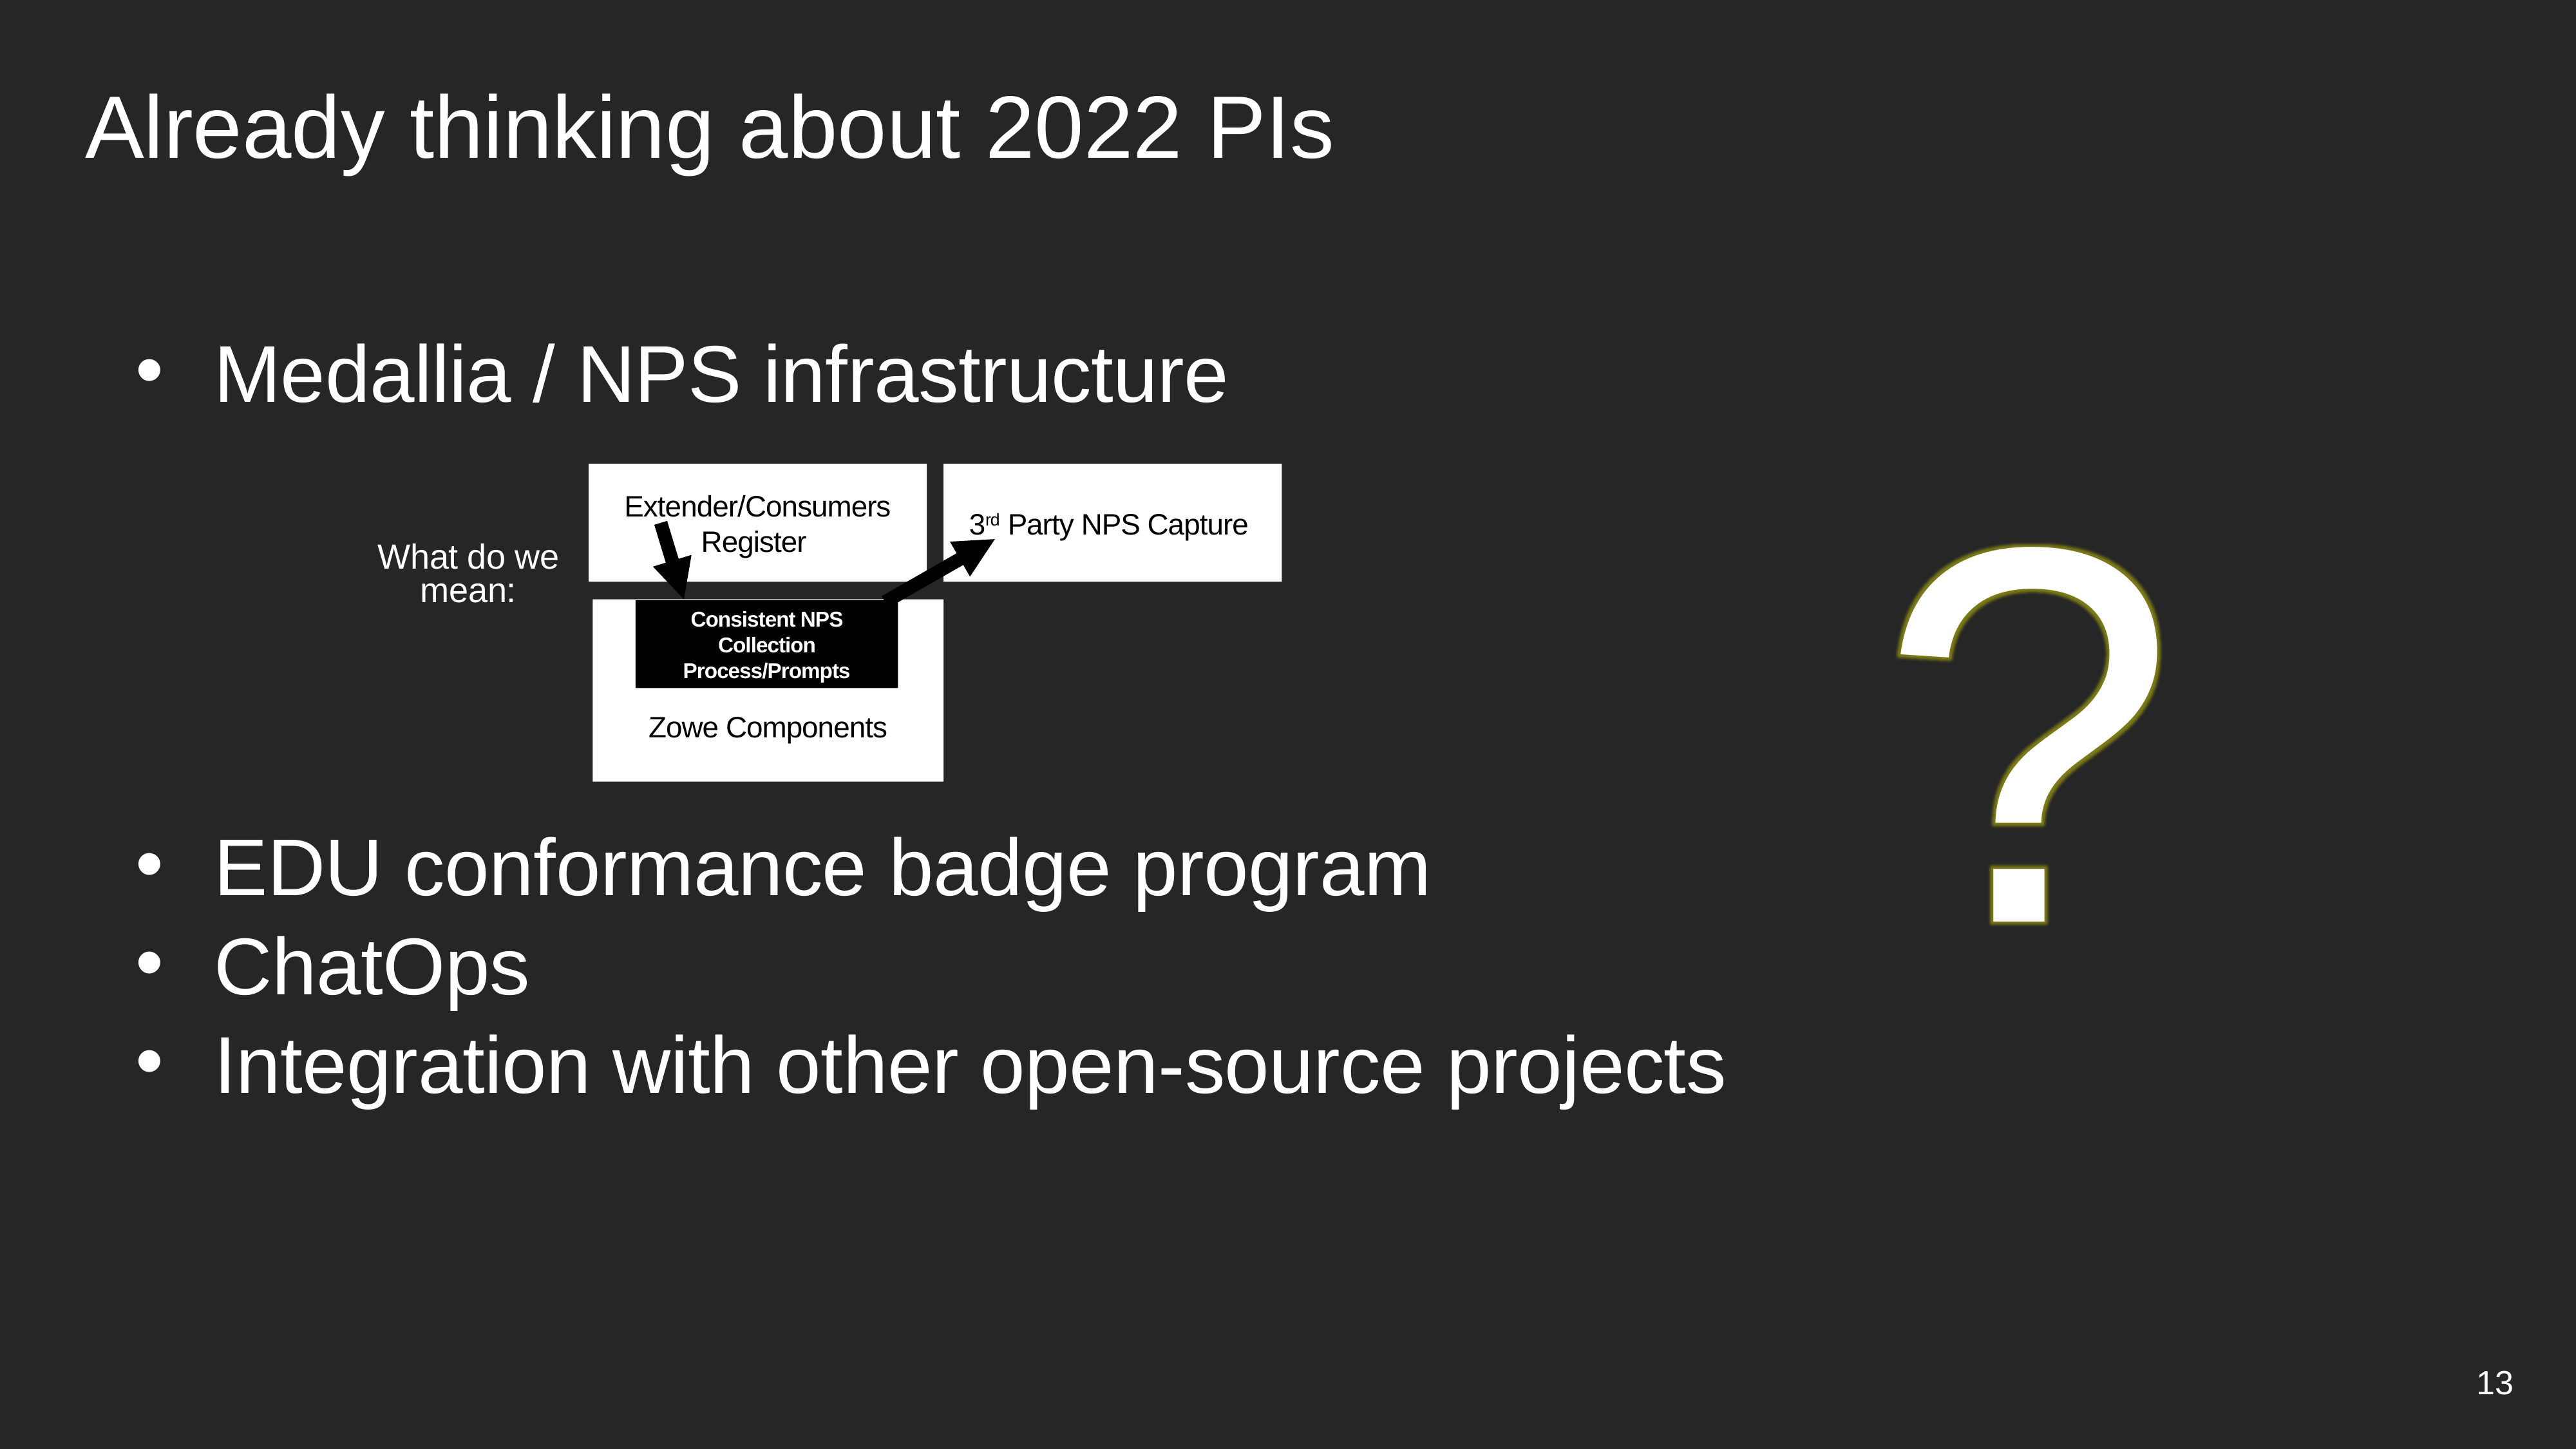

Already thinking about 2022 PIs
Medallia / NPS infrastructure

EDU conformance badge program
ChatOps
Integration with other open-source projects
Extender/Consumers
Register
3rd Party NPS Capture
?
What do we mean:

Zowe Components

Consistent NPS Collection Process/Prompts
13